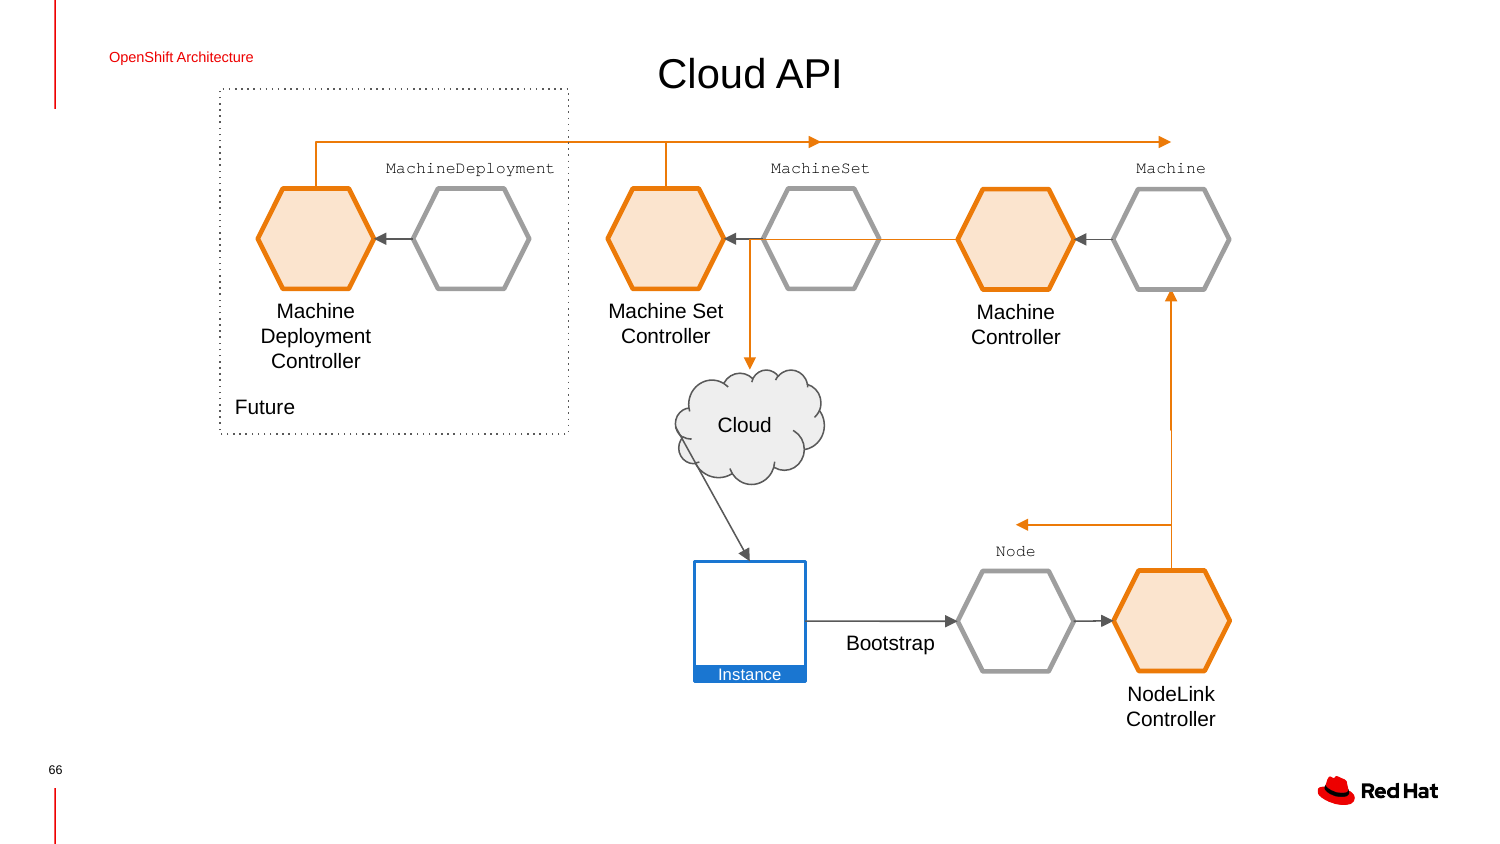

OpenShift Architecture
# Cloud API
Future
MachineDeployment
MachineSet
Machine

Machine Deployment Controller
Machine Set Controller
Machine Controller
Cloud
Node

Bootstrap
NodeLink Controller
Instance
66